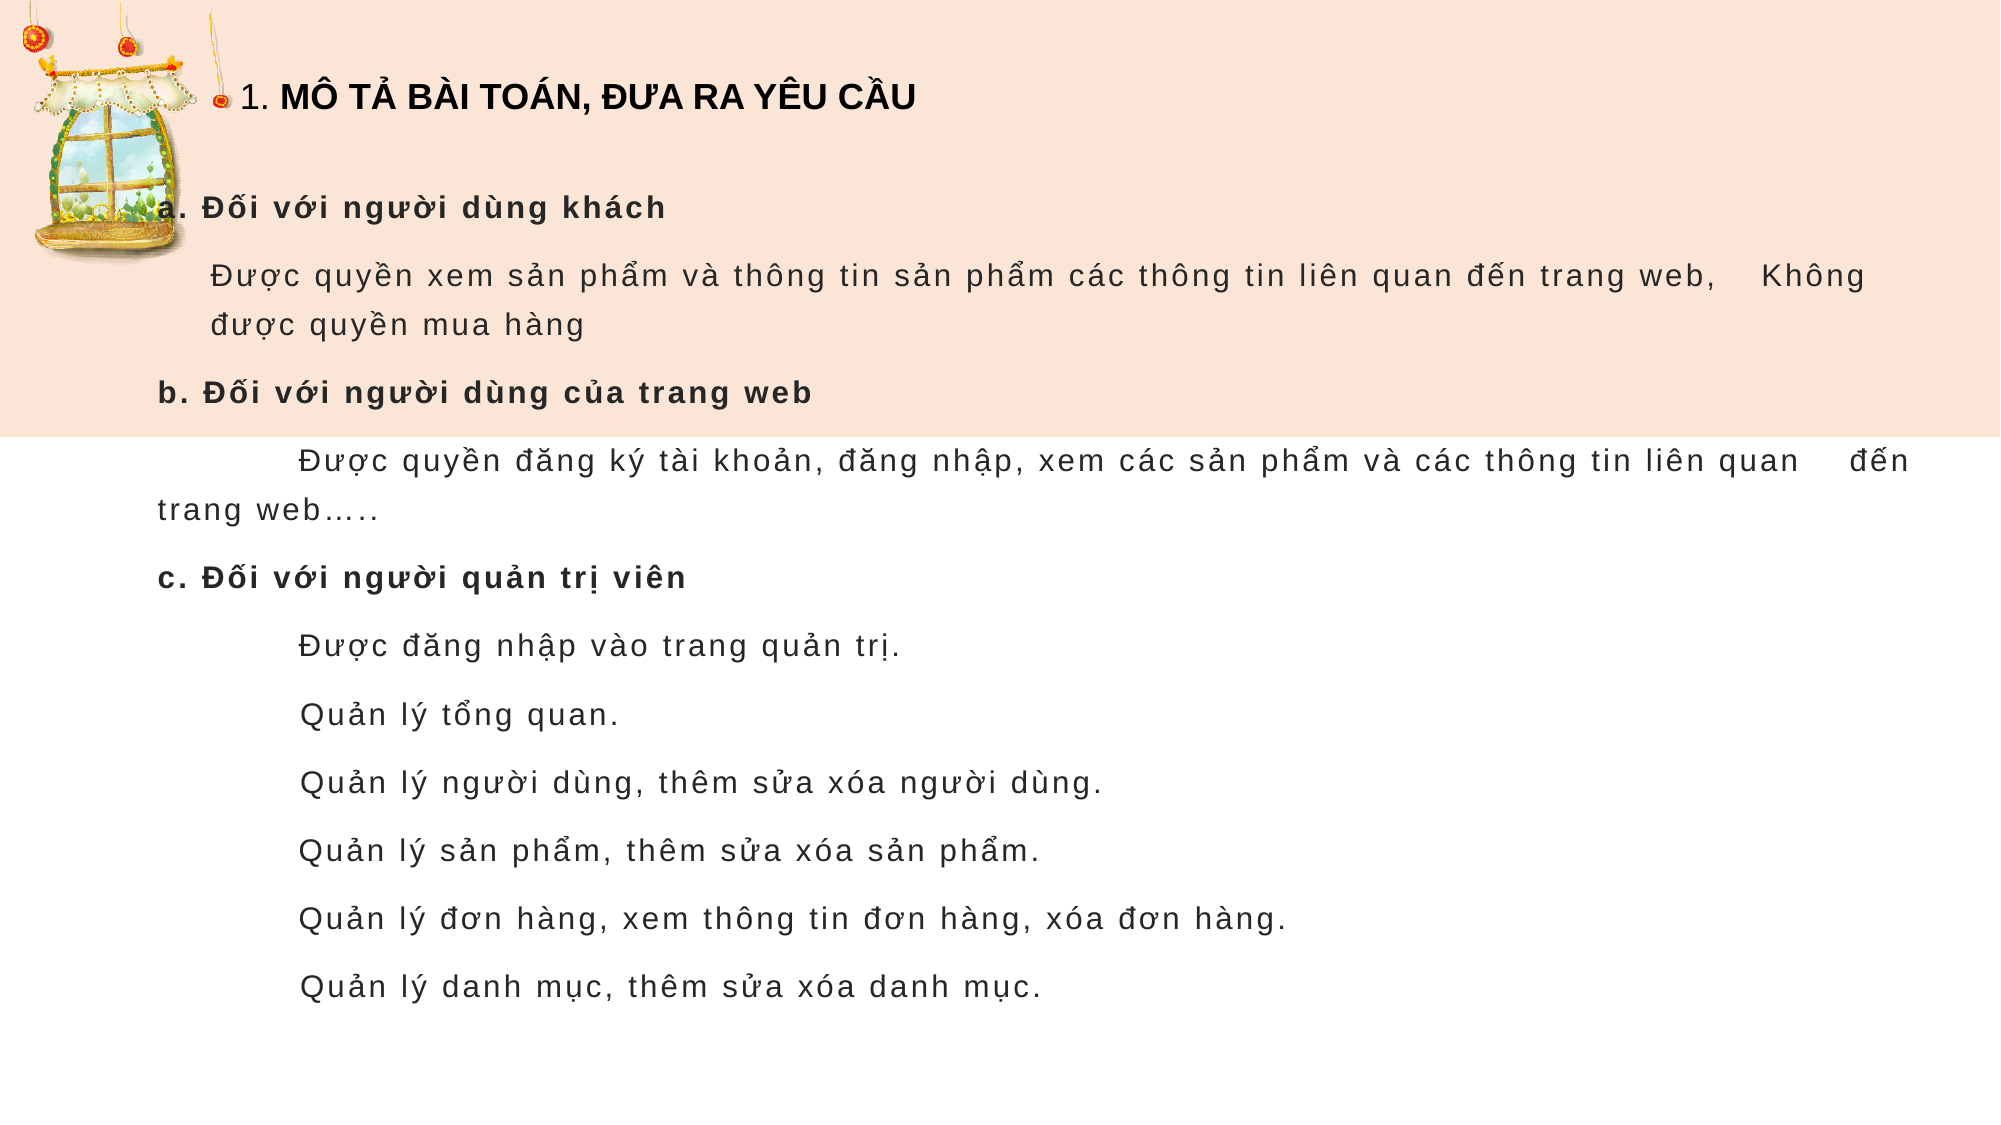

# 1. MÔ TẢ BÀI TOÁN, ĐƯA RA YÊU CẦU
a. Đối với người dùng khách
		Được quyền xem sản phẩm và thông tin sản phẩm các thông tin liên quan đến trang web, 	Không được quyền mua hàng
b. Đối với người dùng của trang web
	Được quyền đăng ký tài khoản, đăng nhập, xem các sản phẩm và các thông tin liên quan 	đến trang web…..
c. Đối với người quản trị viên
	Được đăng nhập vào trang quản trị.
            Quản lý tổng quan.
            Quản lý người dùng, thêm sửa xóa người dùng.
	Quản lý sản phẩm, thêm sửa xóa sản phẩm.
	Quản lý đơn hàng, xem thông tin đơn hàng, xóa đơn hàng.
            Quản lý danh mục, thêm sửa xóa danh mục.